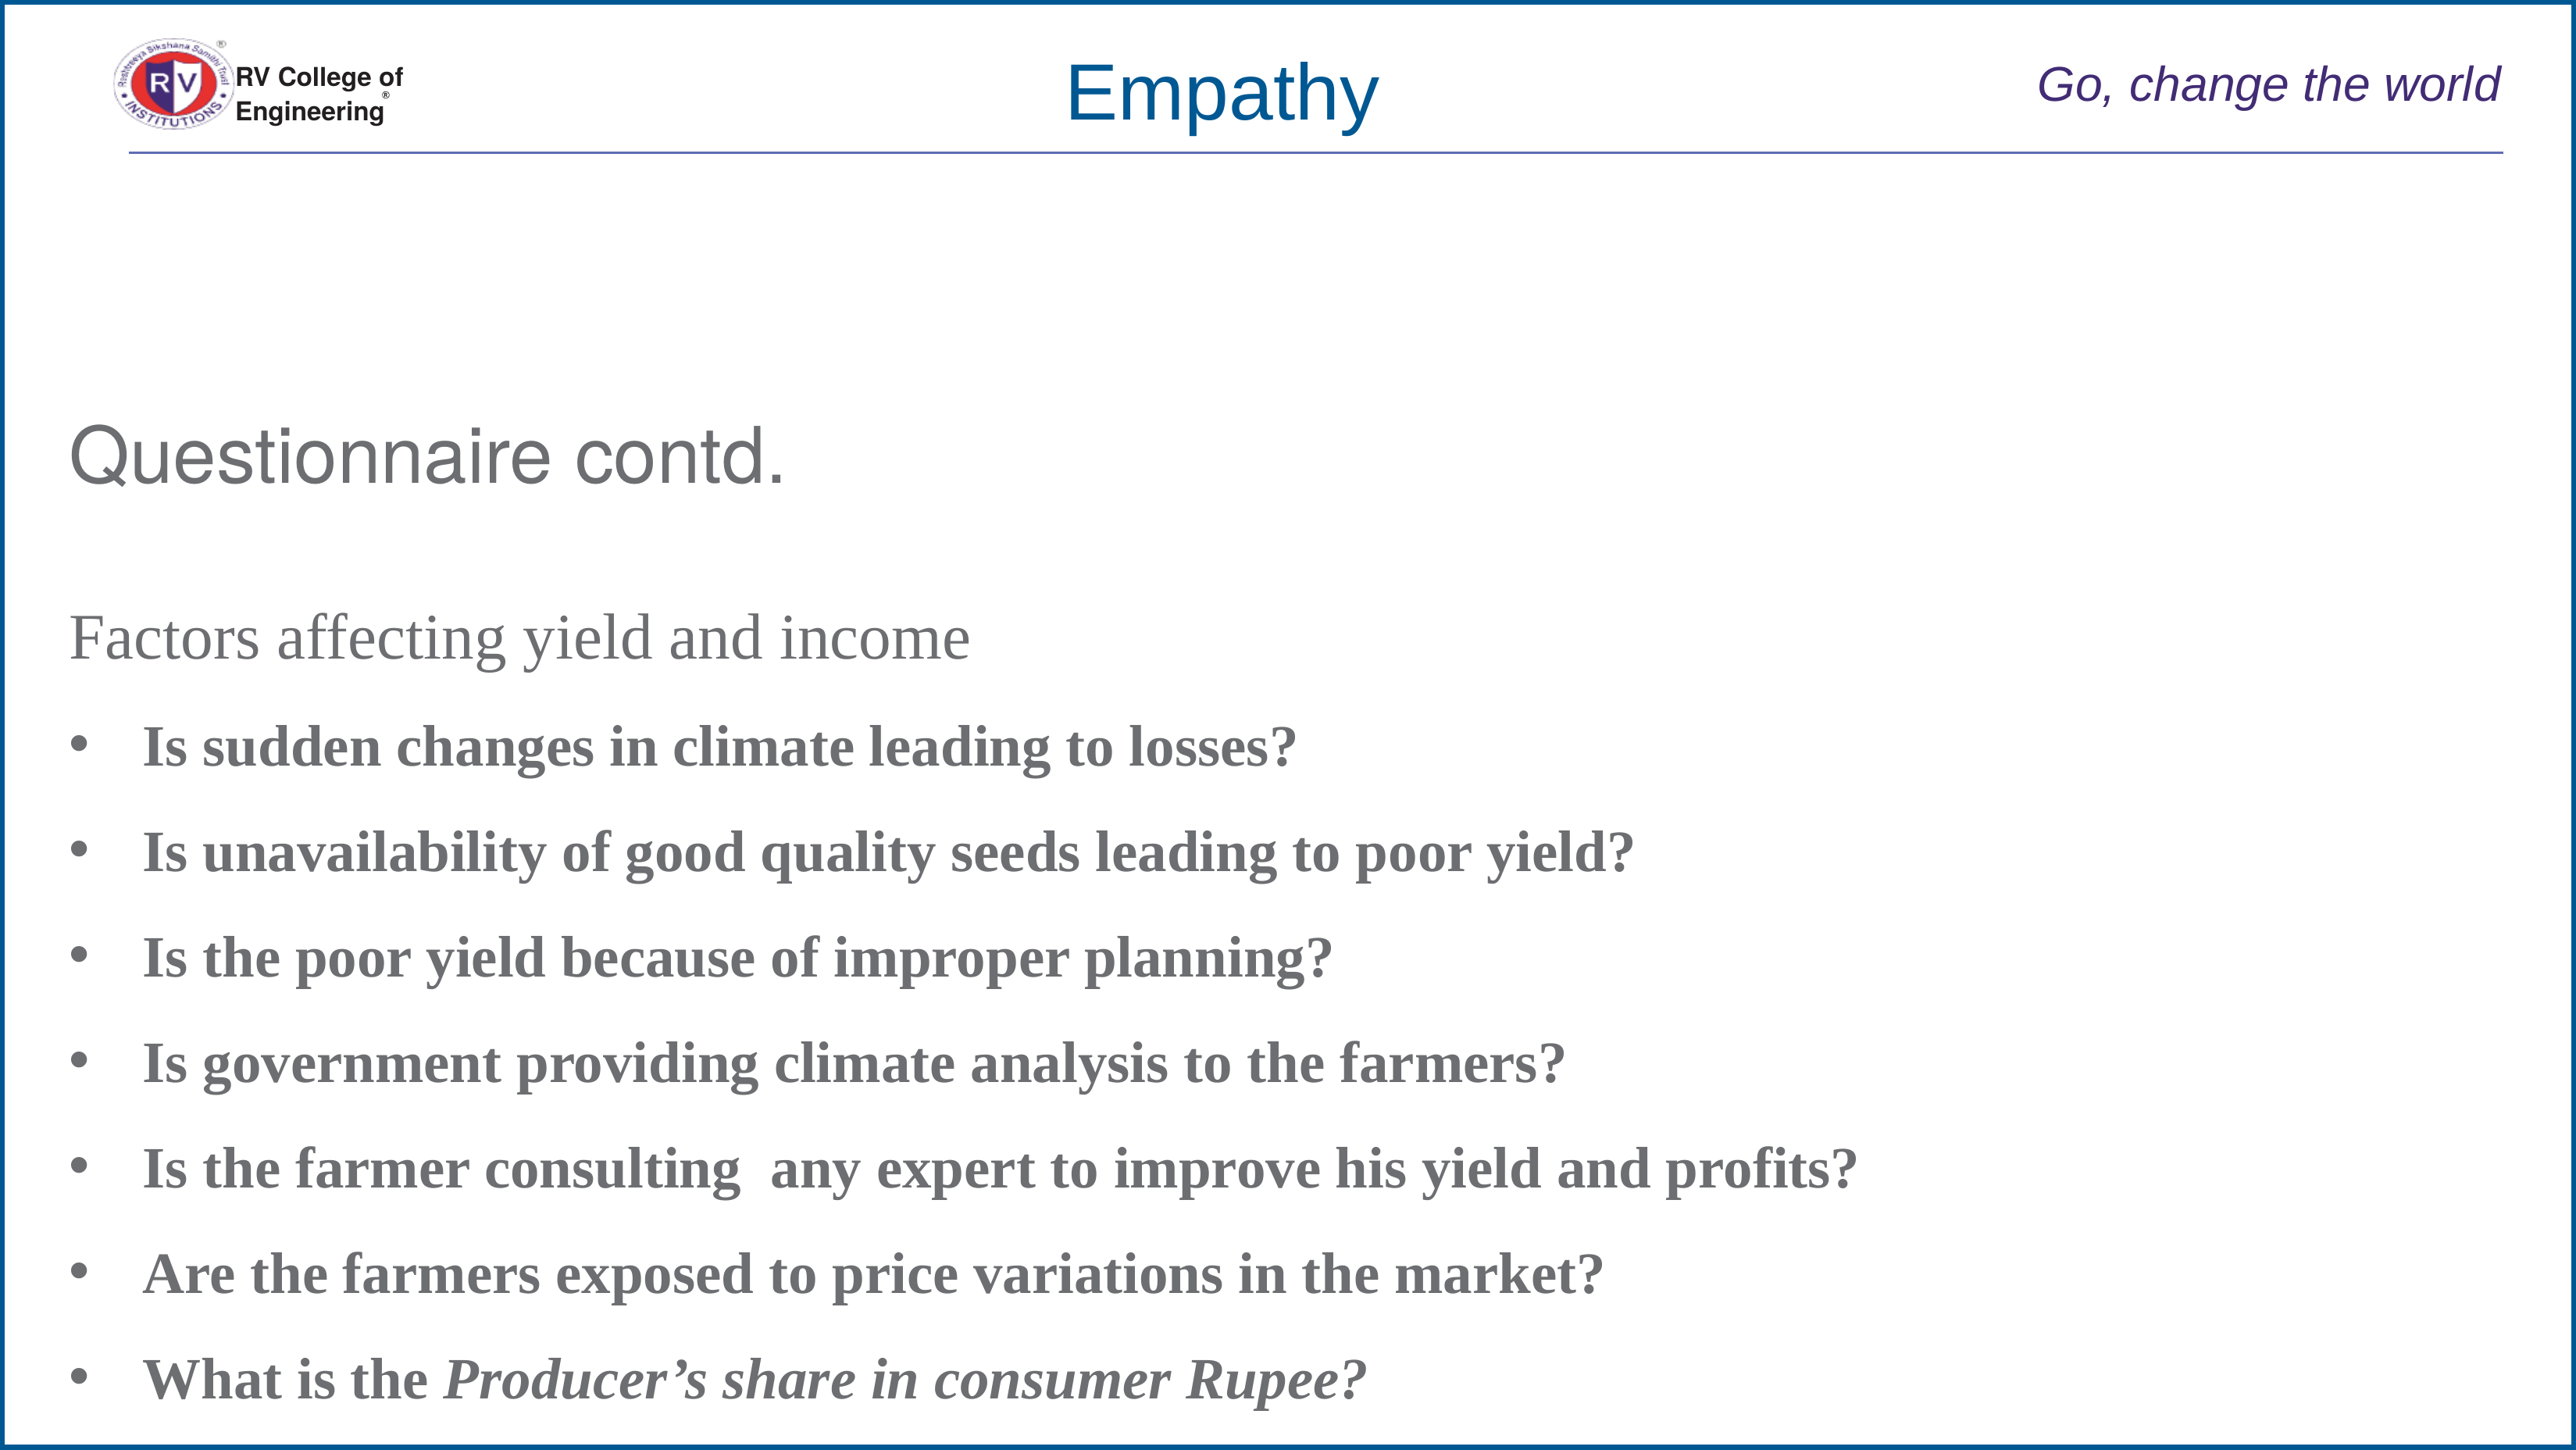

Empathy
#
Go, change the world
RV College of
Engineering

Questionnaire contd.

Factors affecting yield and income
Is sudden changes in climate leading to losses?
Is unavailability of good quality seeds leading to poor yield?
Is the poor yield because of improper planning?
Is government providing climate analysis to the farmers?
Is the farmer consulting  any expert to improve his yield and profits?
Are the farmers exposed to price variations in the market?
What is the Producer’s share in consumer Rupee?